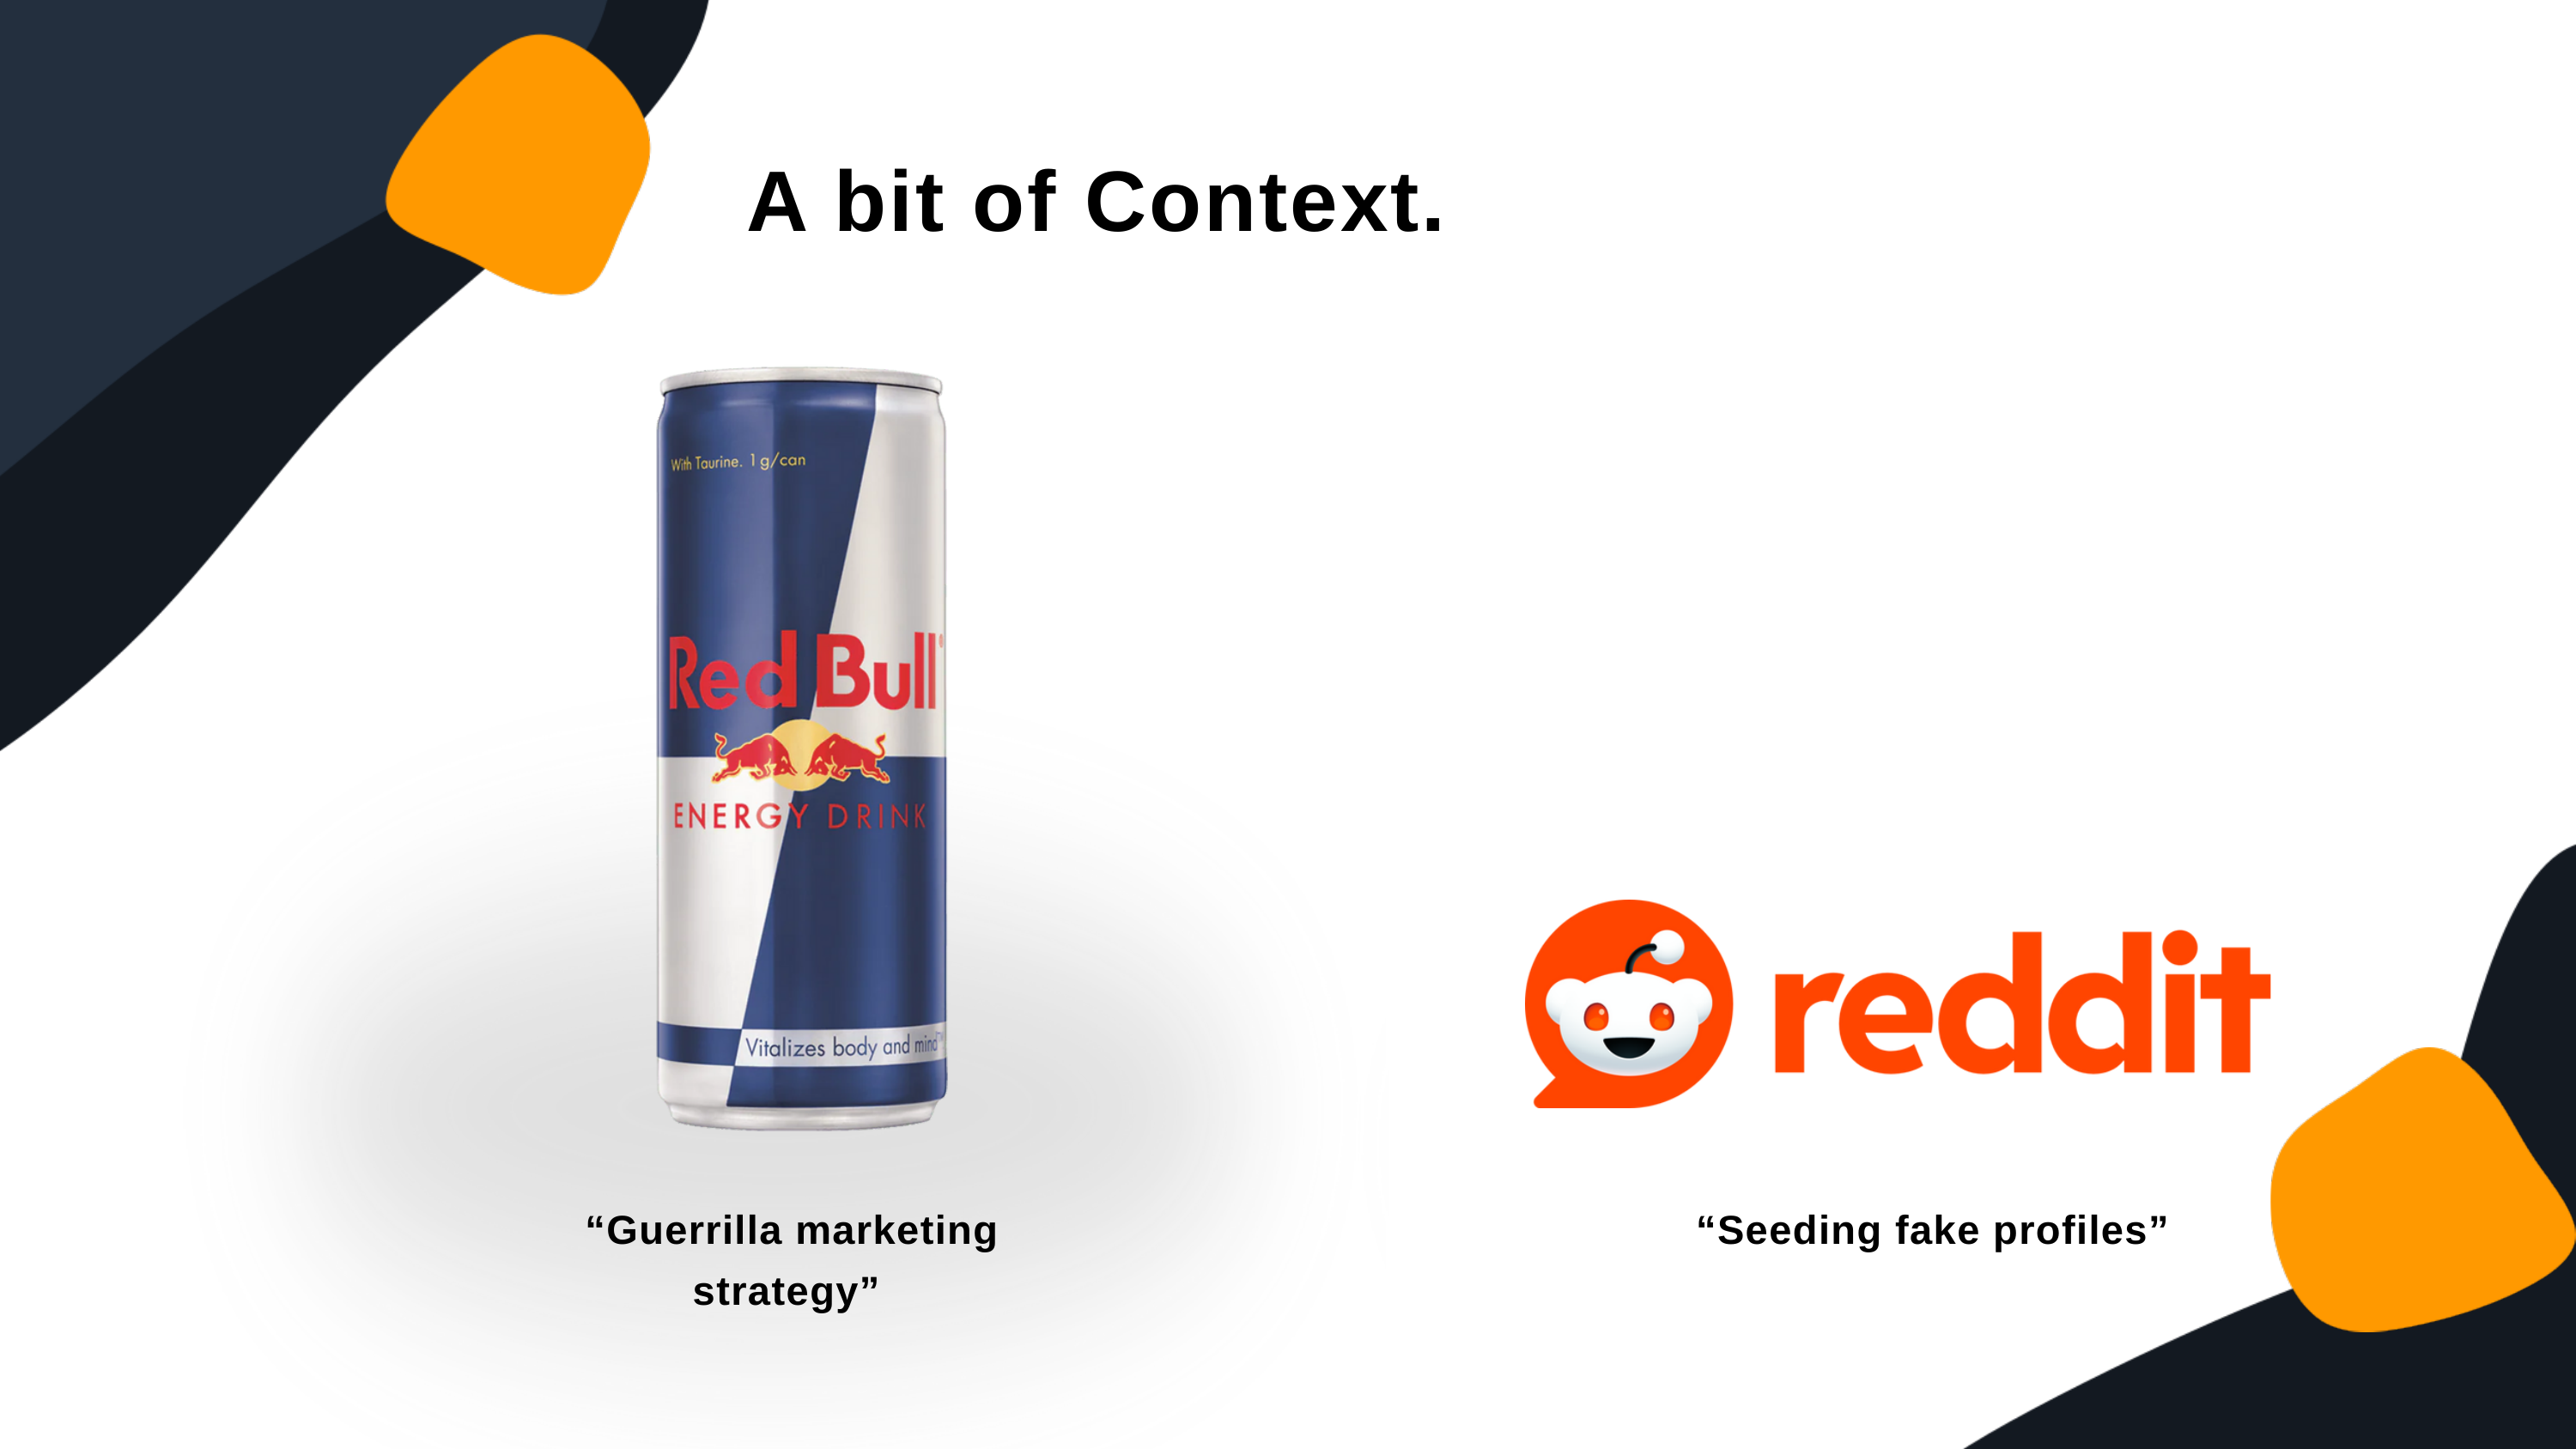

A bit of Context.

 “Guerrilla marketing strategy”
 “Seeding fake profiles”